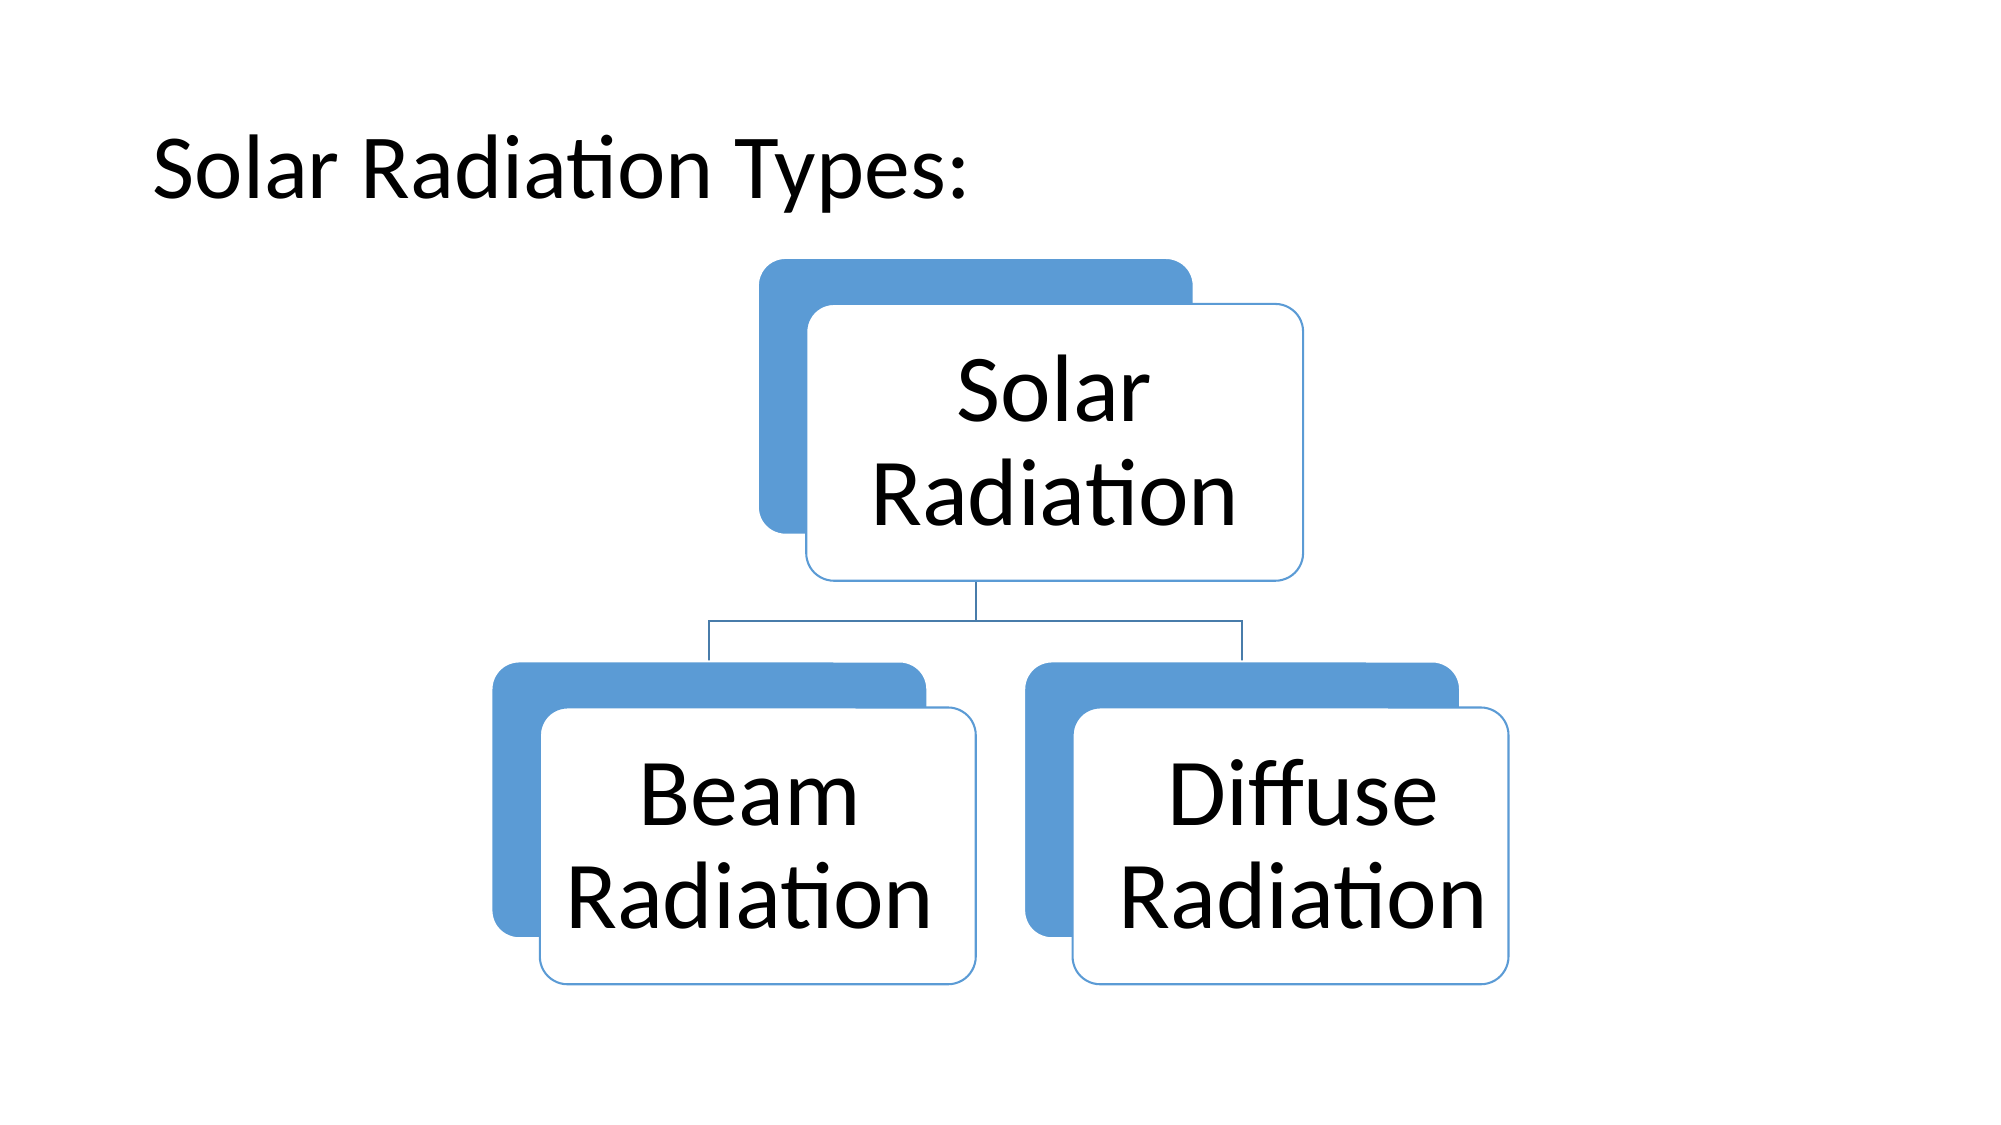

# Solar Radiation Types:

Solar Radiation

Beam Radiation

Diffuse Radiation